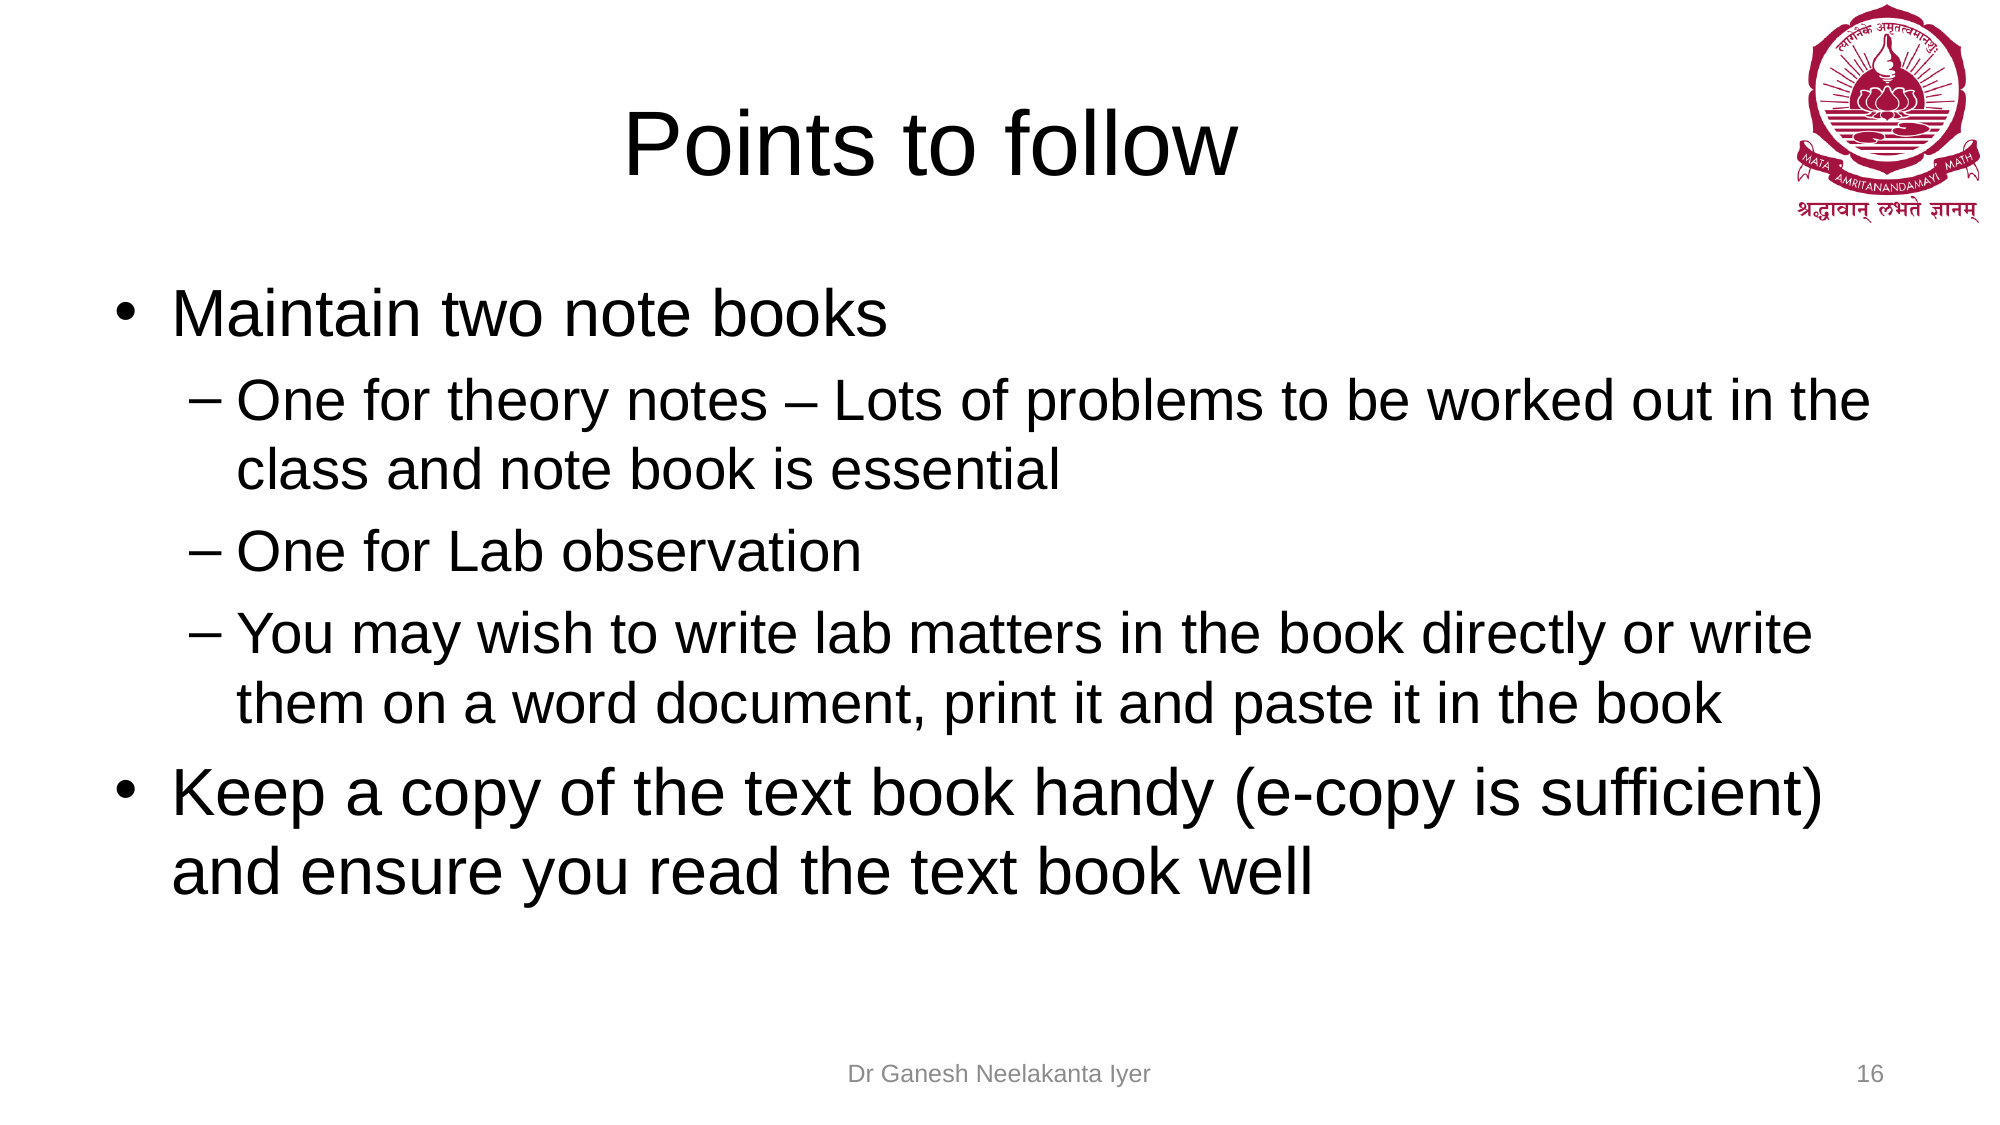

# Points to follow
Maintain two note books
One for theory notes – Lots of problems to be worked out in the class and note book is essential
One for Lab observation
You may wish to write lab matters in the book directly or write them on a word document, print it and paste it in the book
Keep a copy of the text book handy (e-copy is sufficient) and ensure you read the text book well

Dr Ganesh Neelakanta Iyer
16